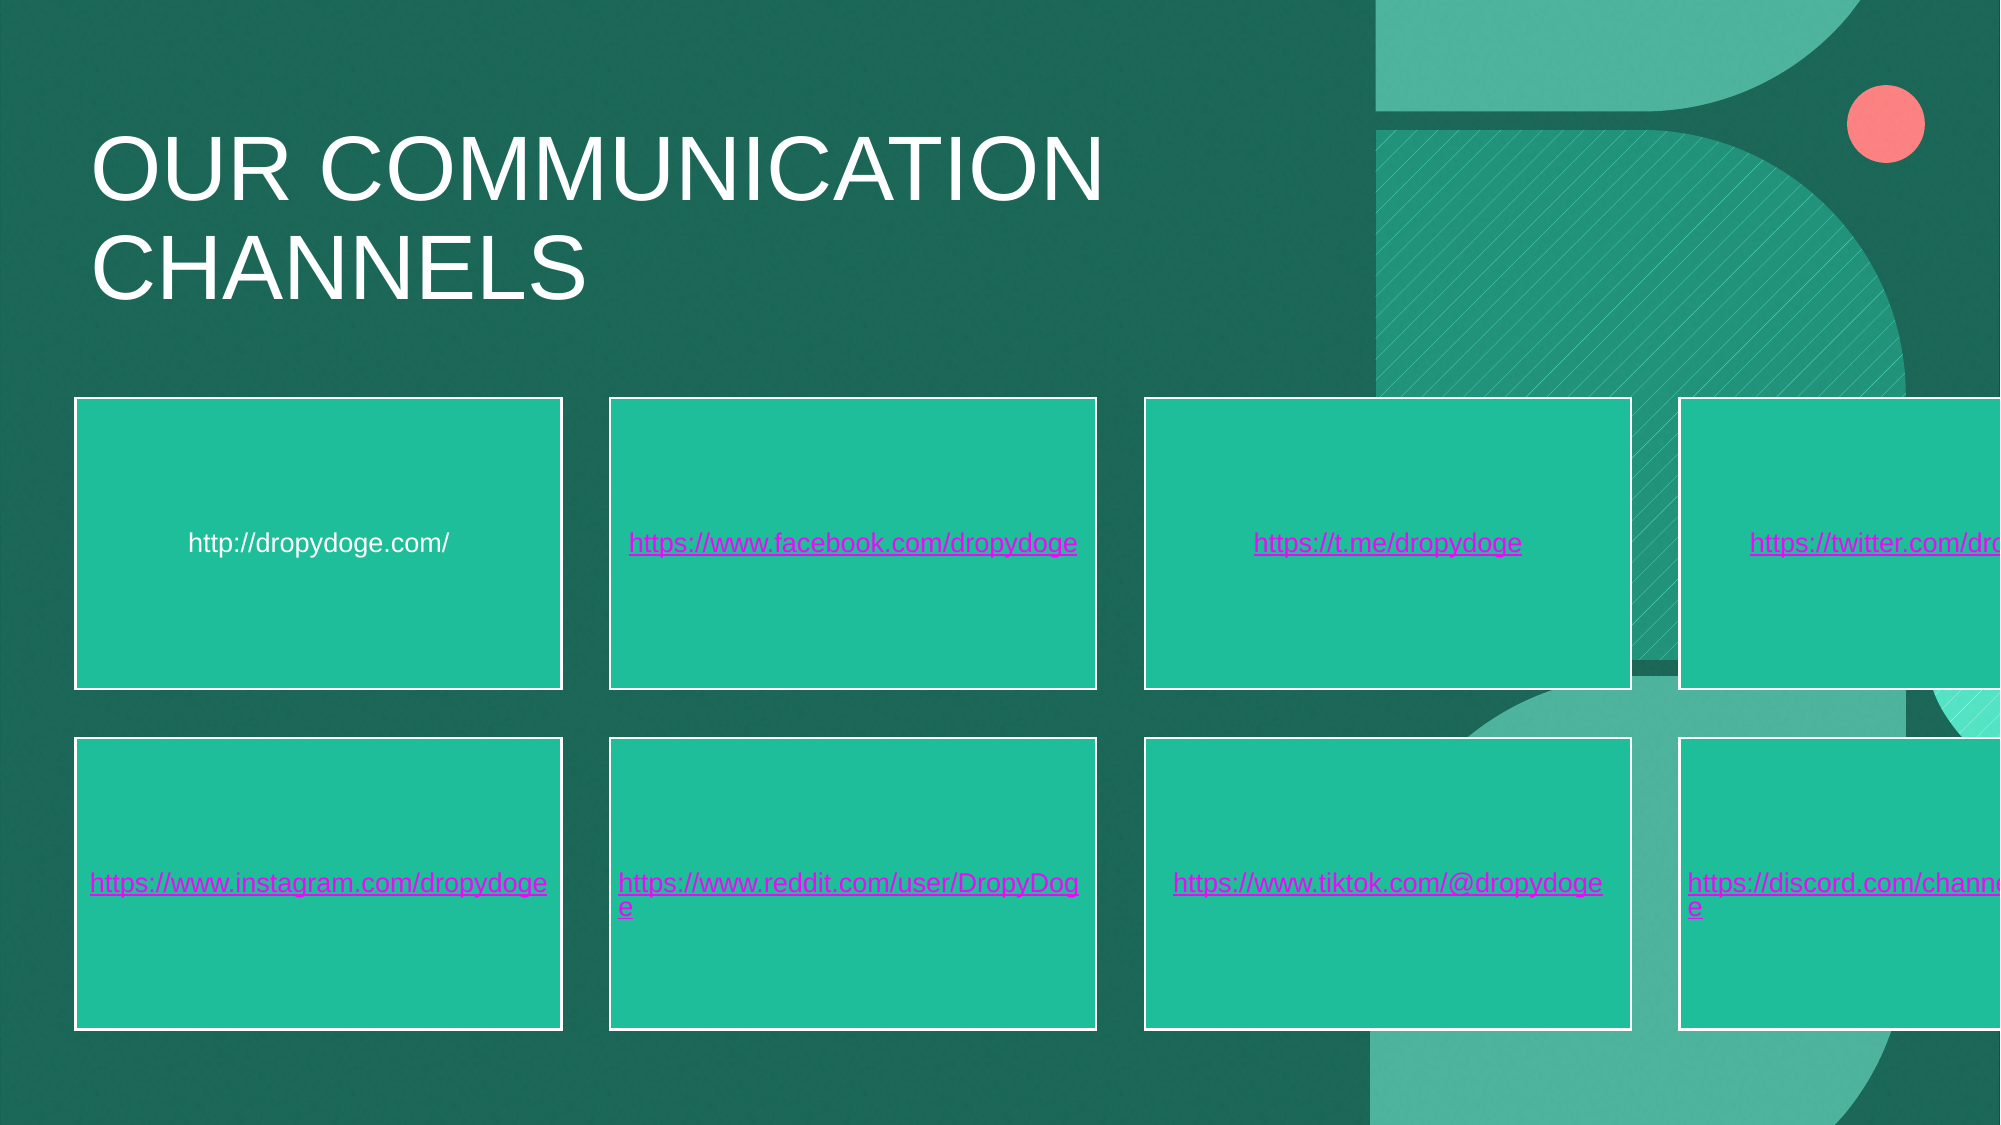

# OUR COMMUNICATION CHANNELS
http://dropydoge.com/
https://www.facebook.com/dropydoge
https://t.me/dropydoge
https://twitter.com/dropydoge
https://www.instagram.com/dropydoge
https://www.reddit.com/user/DropyDoge
https://www.tiktok.com/@dropydoge
https://discord.com/channels/dropydoge